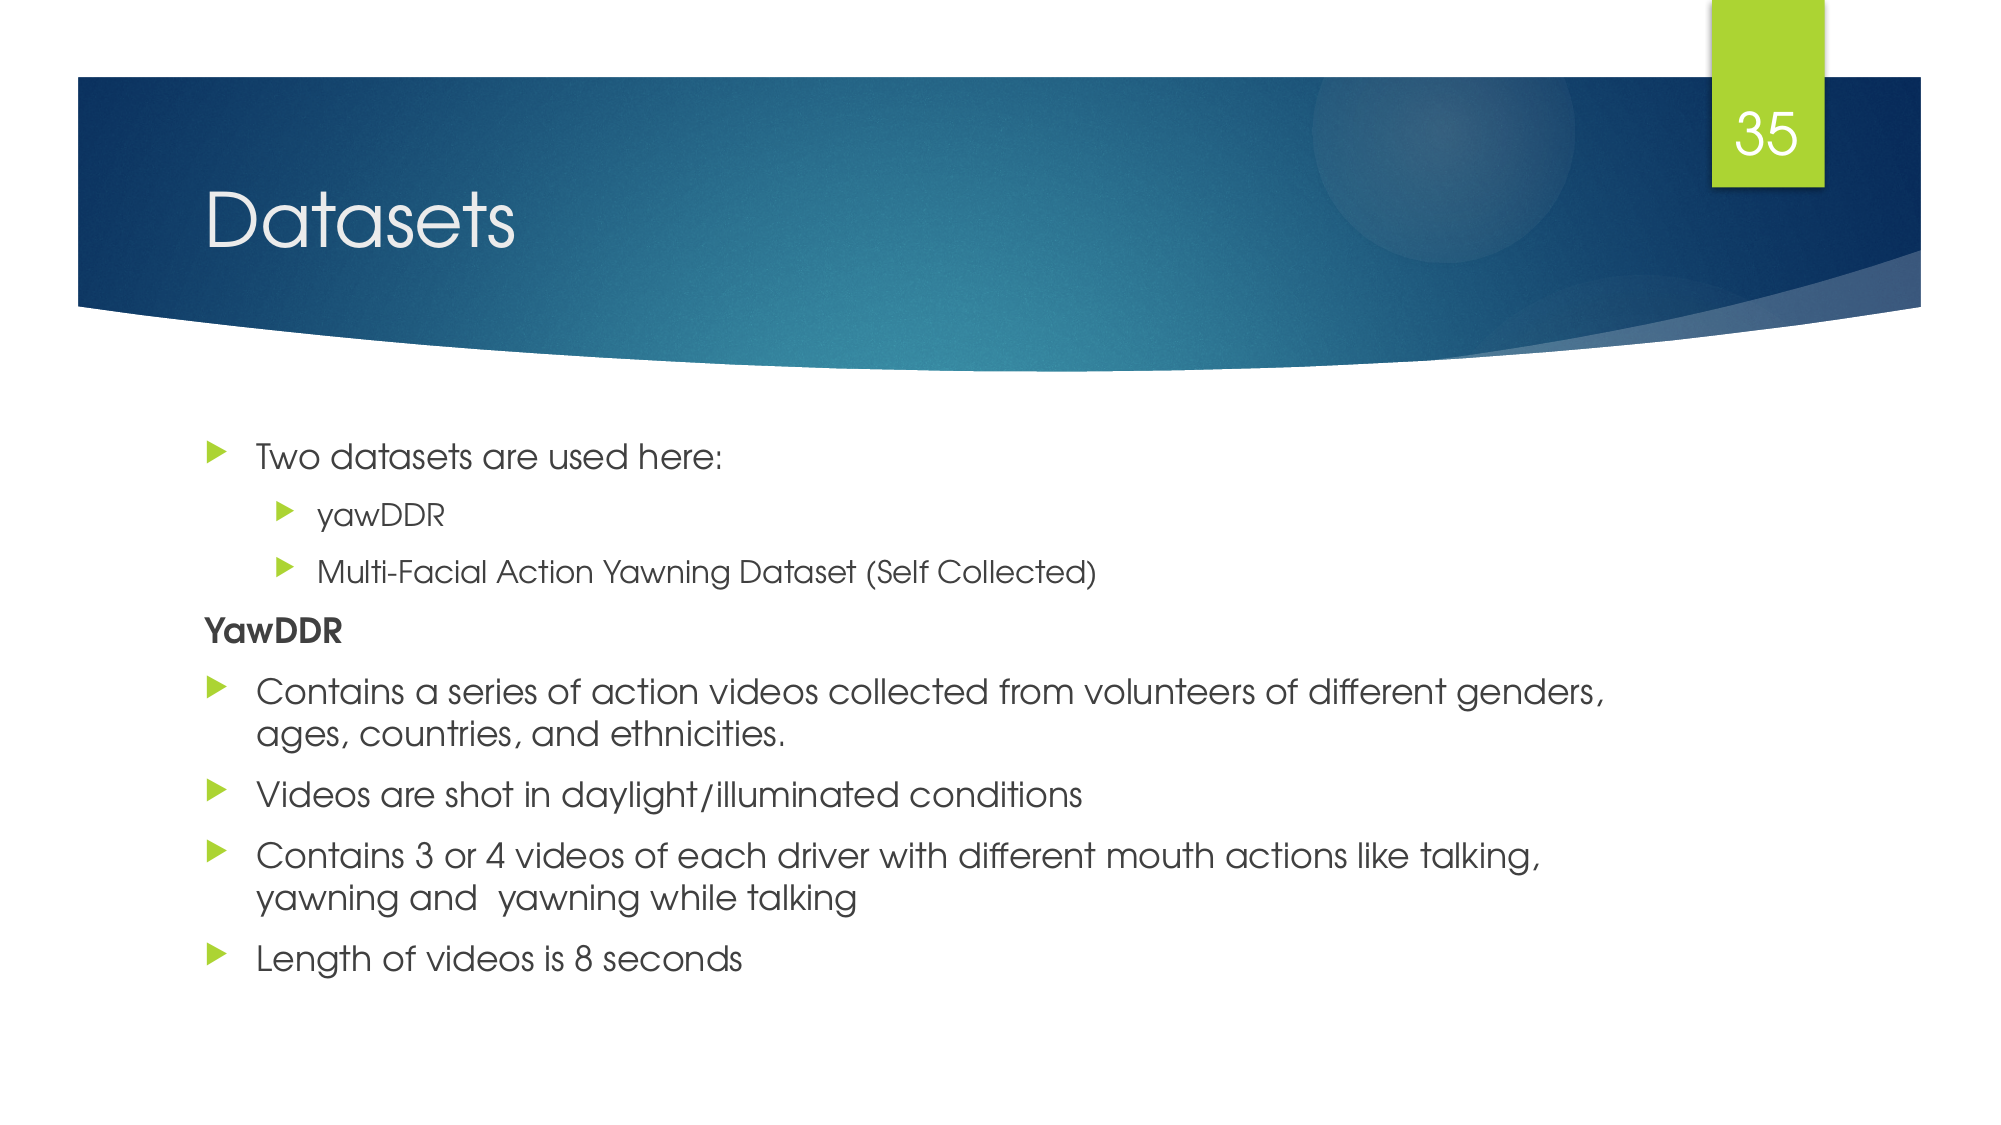

35
# Datasets
Two datasets are used here:
yawDDR
Multi-Facial Action Yawning Dataset (Self Collected)
YawDDR
Contains a series of action videos collected from volunteers of different genders, ages, countries, and ethnicities.
Videos are shot in daylight/illuminated conditions
Contains 3 or 4 videos of each driver with different mouth actions like talking, yawning and  yawning while talking
Length of videos is 8 seconds